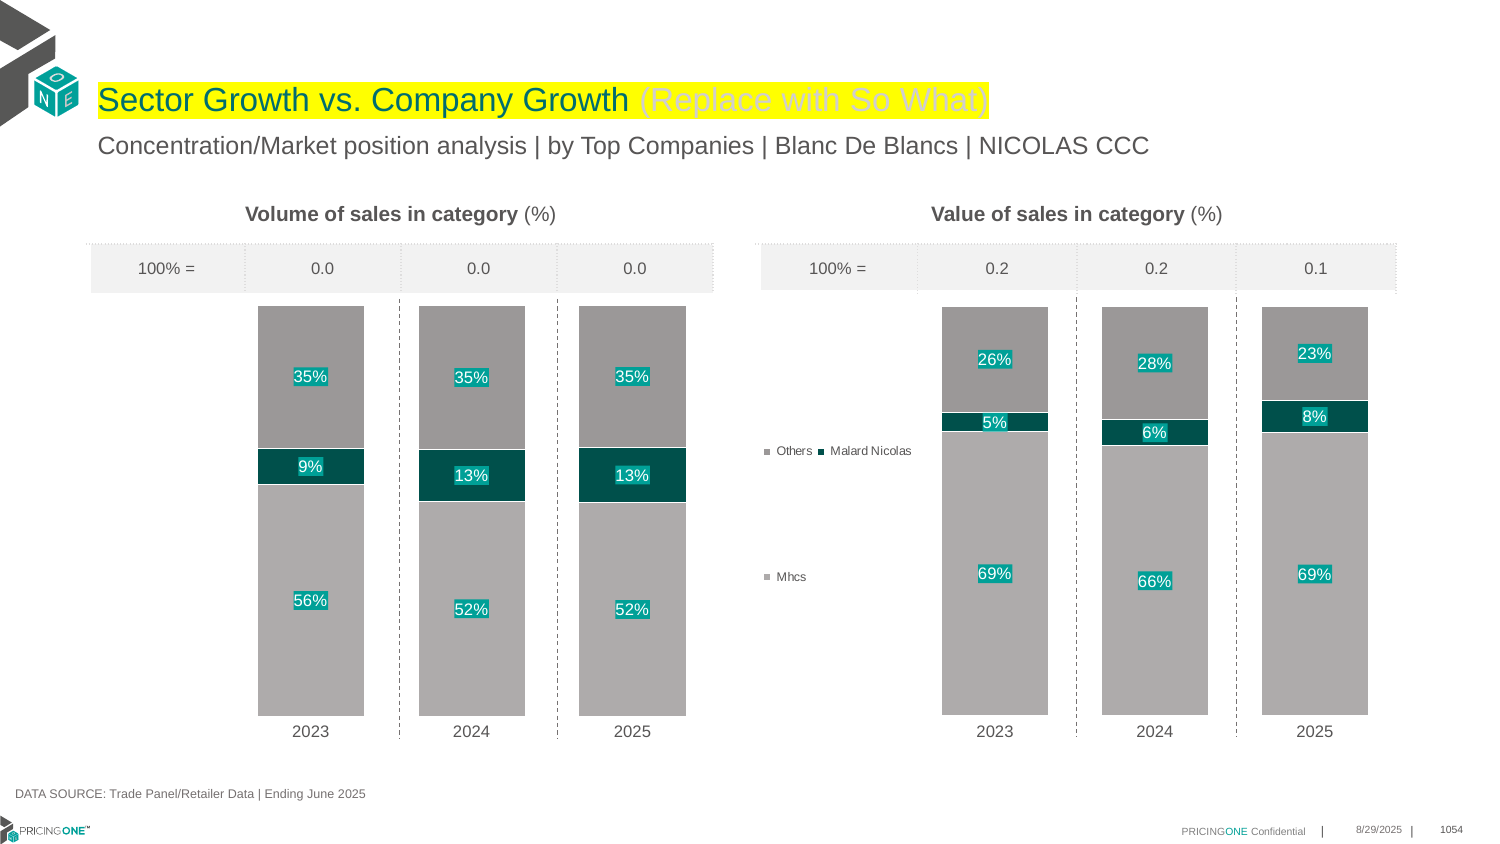

# Sector Growth vs. Company Growth (Replace with So What)
Concentration/Market position analysis | by Top Companies | Blanc De Blancs | NICOLAS CCC
| Volume of sales in category (%) |  |  |  |
| --- | --- | --- | --- |
| 100% = | 0.0 | 0.0 | 0.0 |
| Value of sales in category (%) |  |  |  |
| --- | --- | --- | --- |
| 100% = | 0.2 | 0.2 | 0.1 |

### Chart

| Category | Mhcs | Malard Nicolas | Others |
|---|---|---|---|
| 2023 | 0.5635023840485479 | 0.08929345470307759 | 0.3472041612483745 |
| 2024 | 0.5234146341463415 | 0.12536585365853659 | 0.351219512195122 |
| 2025 | 0.5202863961813843 | 0.13365155131264916 | 0.3460620525059666 |

### Chart

| Category | Mhcs | Malard Nicolas | Others |
|---|---|---|---|
| 2023 | 0.6927081786358332 | 0.0478922244616527 | 0.2593995969025141 |
| 2024 | 0.6591747516072473 | 0.06342489772063122 | 0.27740035067212154 |
| 2025 | 0.6918687074993393 | 0.07710791263185718 | 0.23102337986880356 |
DATA SOURCE: Trade Panel/Retailer Data | Ending June 2025

8/29/2025
1054